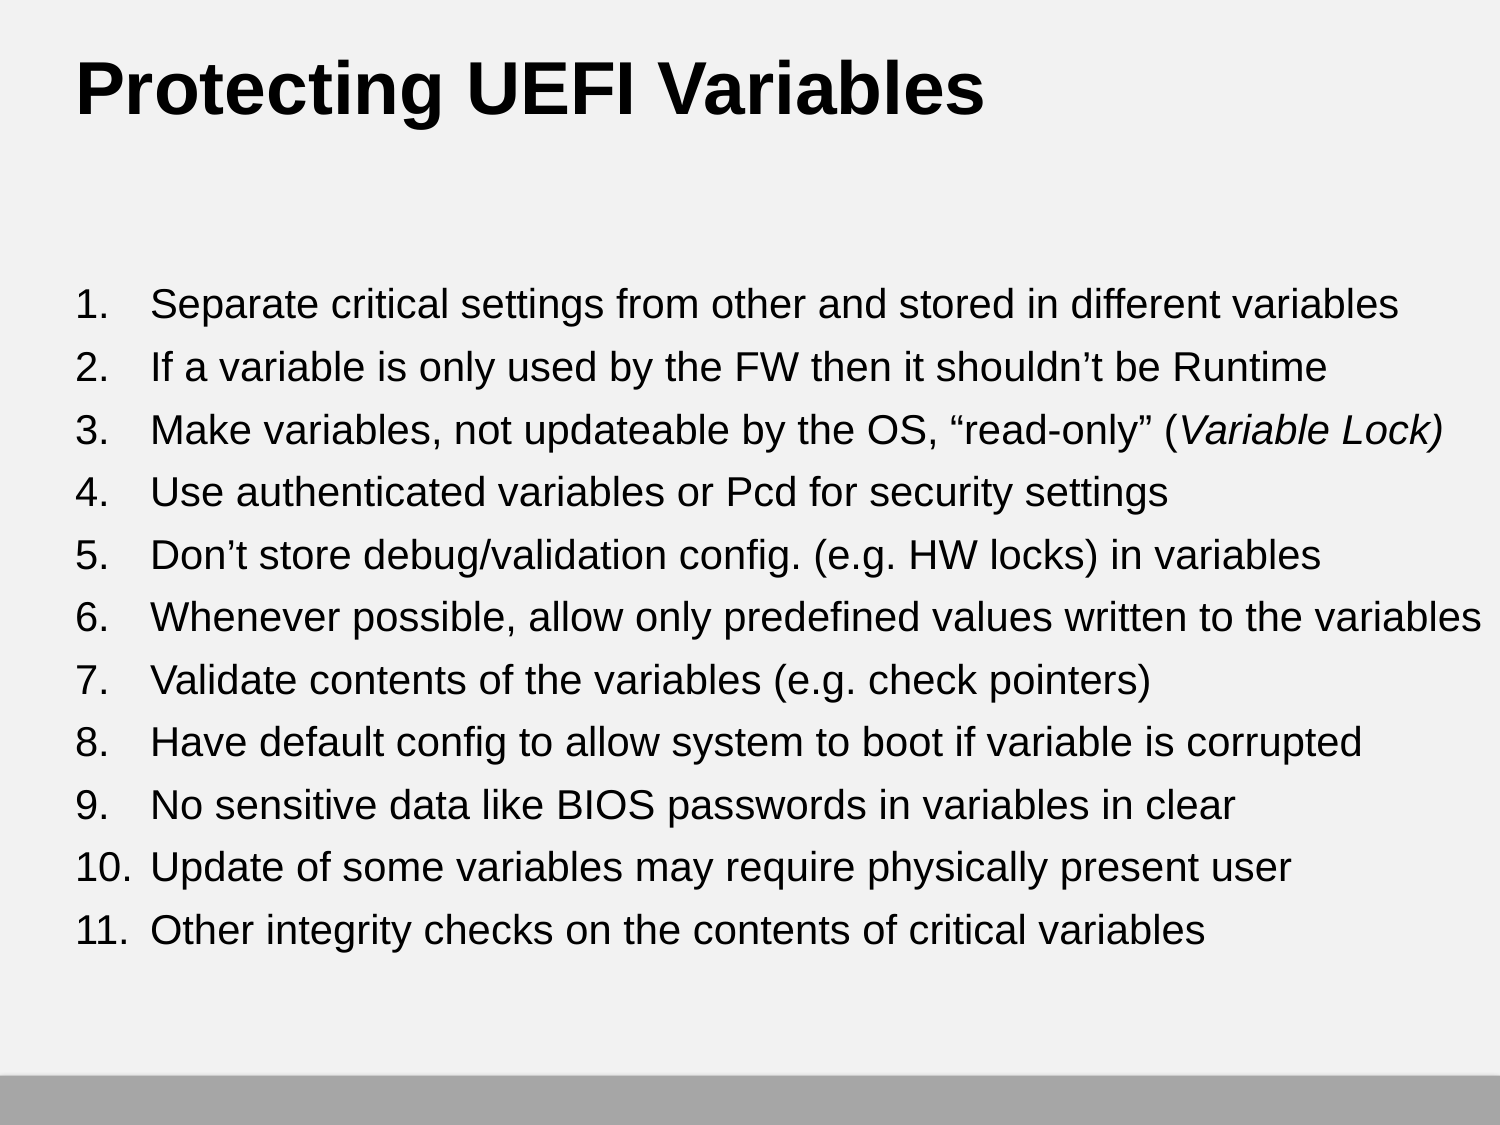

# Protecting UEFI Variables
Separate critical settings from other and stored in different variables
If a variable is only used by the FW then it shouldn’t be Runtime
Make variables, not updateable by the OS, “read-only” (Variable Lock)
Use authenticated variables or Pcd for security settings
Don’t store debug/validation config. (e.g. HW locks) in variables
Whenever possible, allow only predefined values written to the variables
Validate contents of the variables (e.g. check pointers)
Have default config to allow system to boot if variable is corrupted
No sensitive data like BIOS passwords in variables in clear
Update of some variables may require physically present user
Other integrity checks on the contents of critical variables